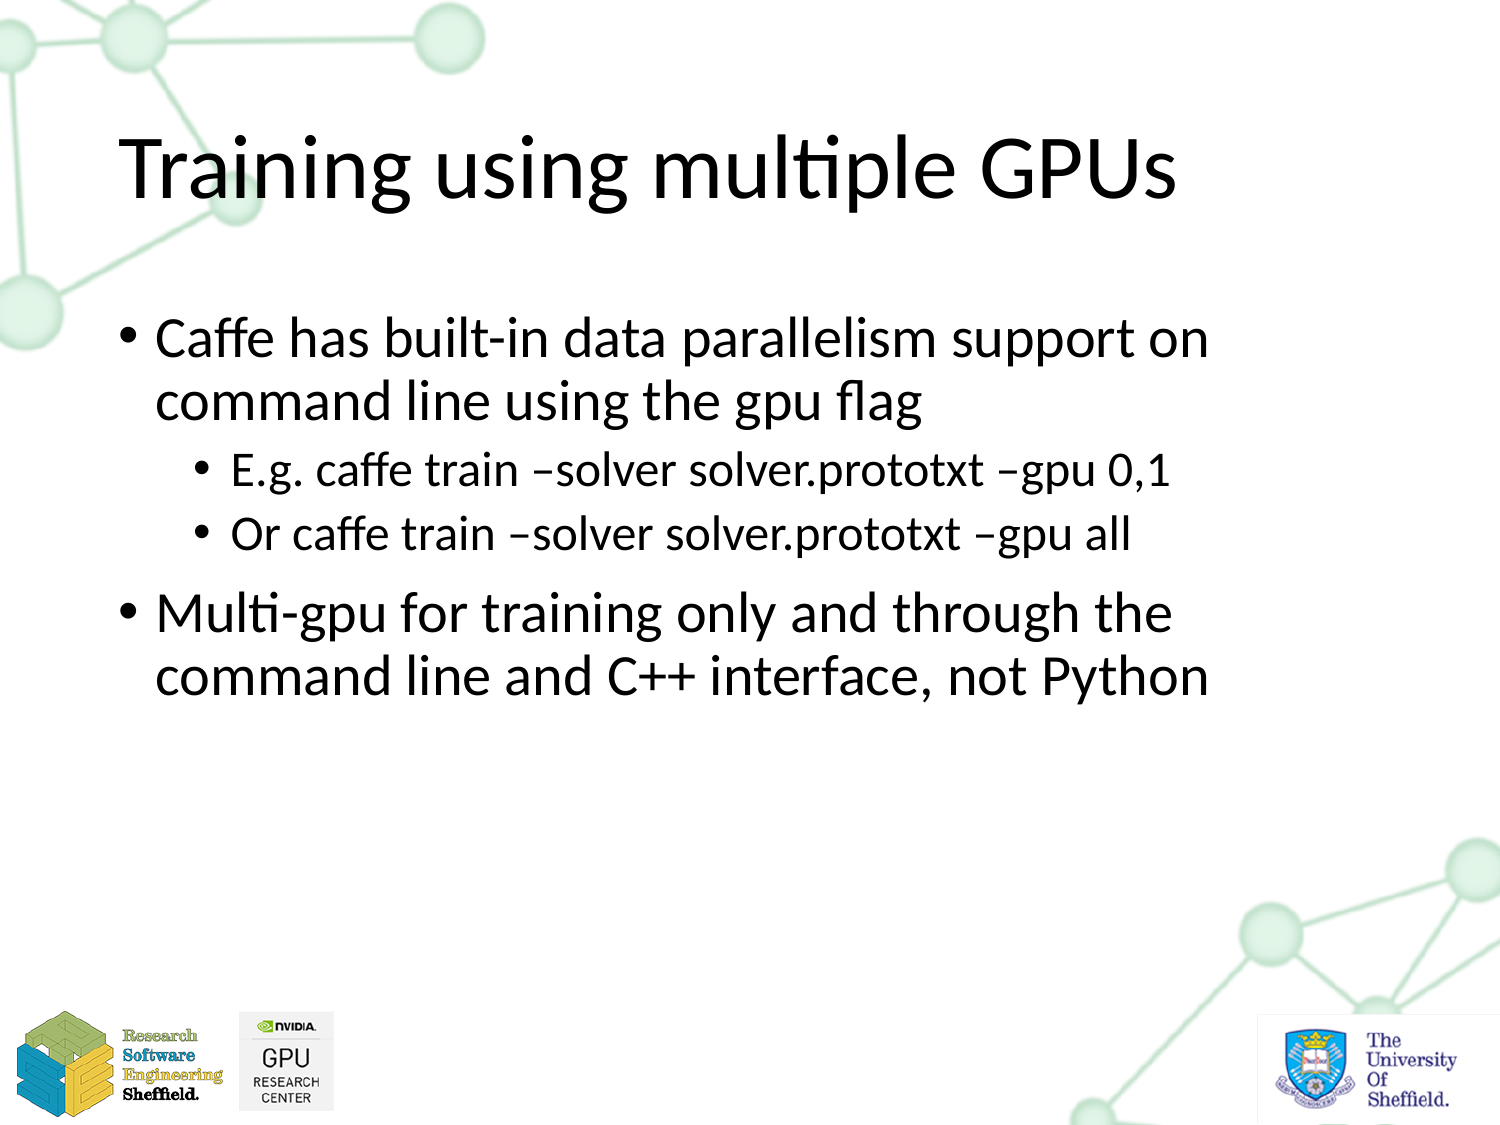

# Training using multiple GPUs
Caffe has built-in data parallelism support on command line using the gpu flag
E.g. caffe train –solver solver.prototxt –gpu 0,1
Or caffe train –solver solver.prototxt –gpu all
Multi-gpu for training only and through the command line and C++ interface, not Python